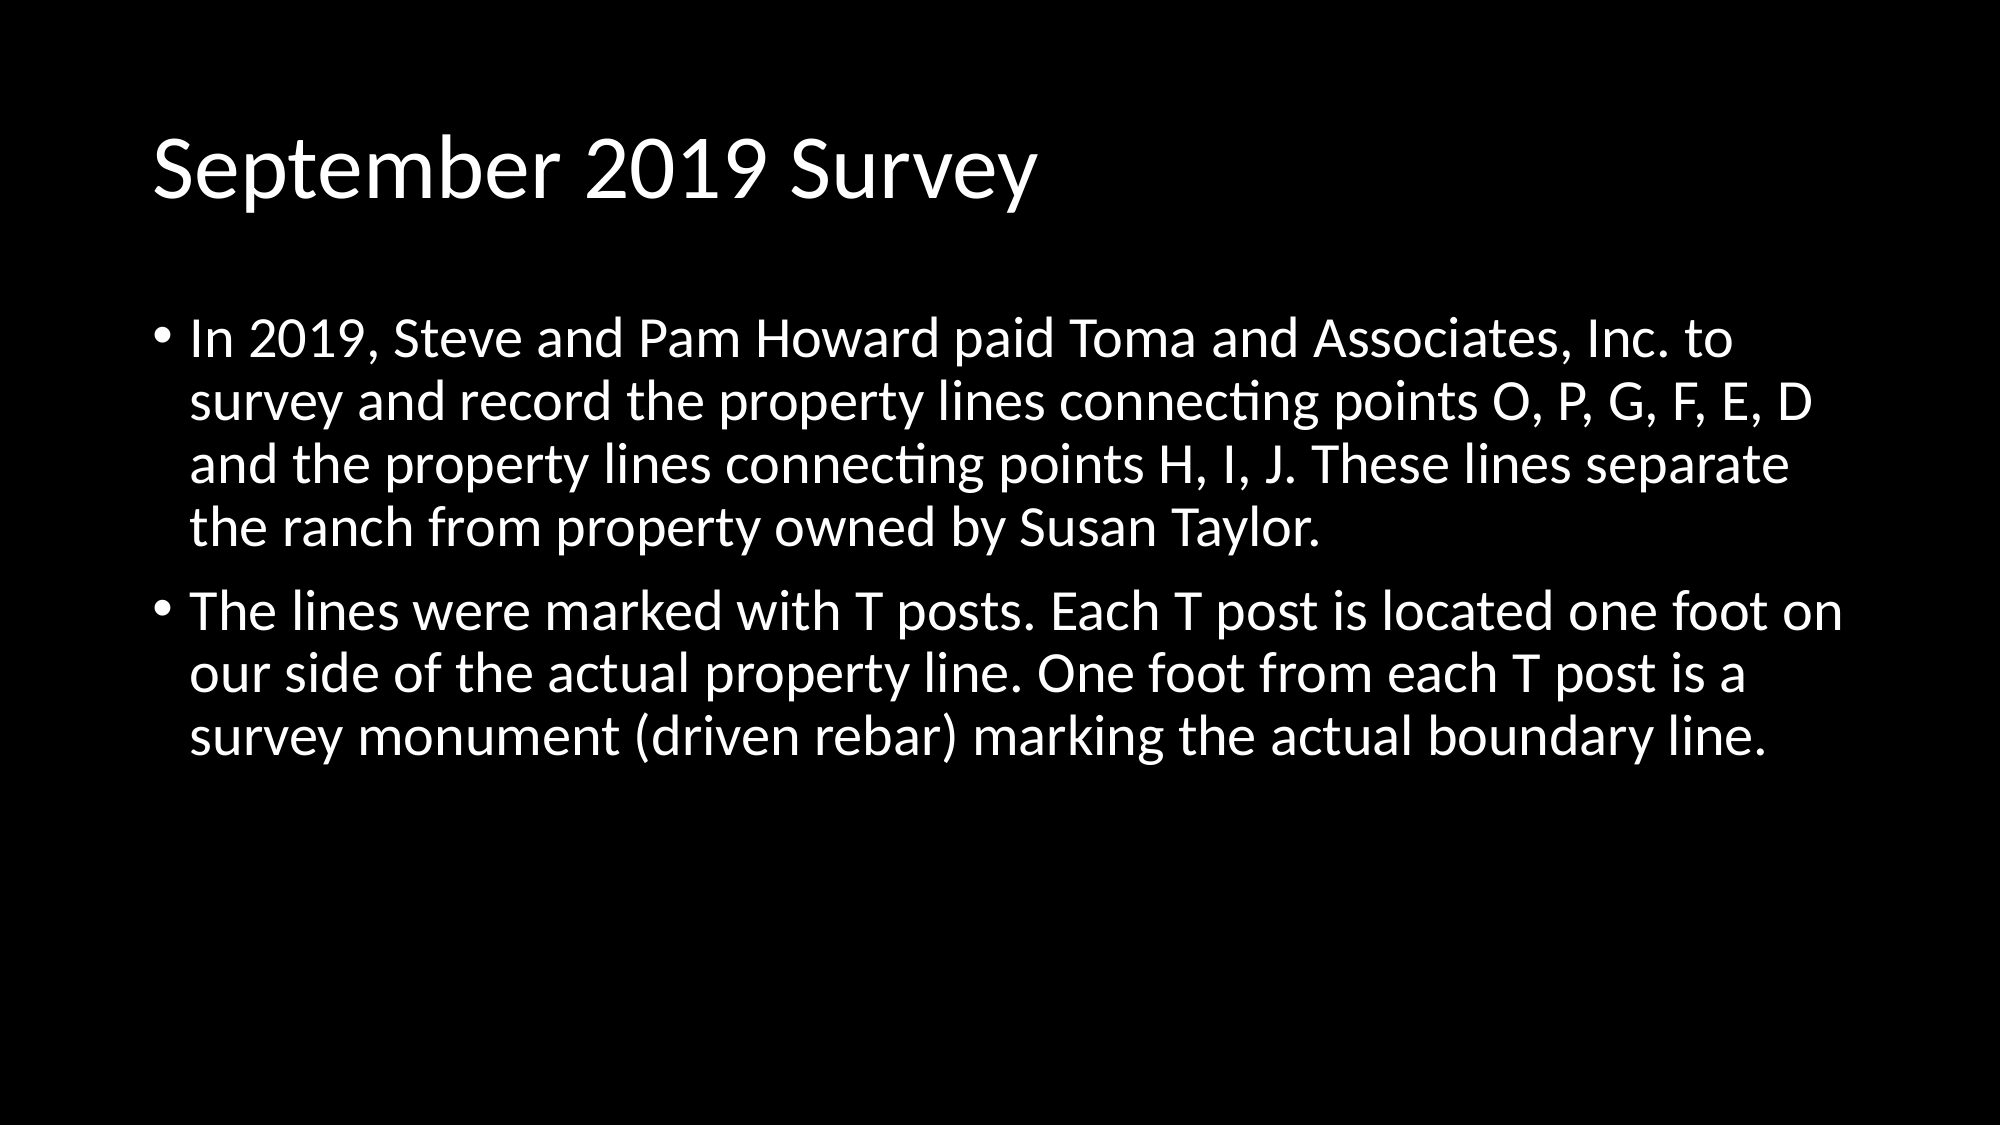

# September 2019 Survey
In 2019, Steve and Pam Howard paid Toma and Associates, Inc. to survey and record the property lines connecting points O, P, G, F, E, D and the property lines connecting points H, I, J. These lines separate the ranch from property owned by Susan Taylor.
The lines were marked with T posts. Each T post is located one foot on our side of the actual property line. One foot from each T post is a survey monument (driven rebar) marking the actual boundary line.